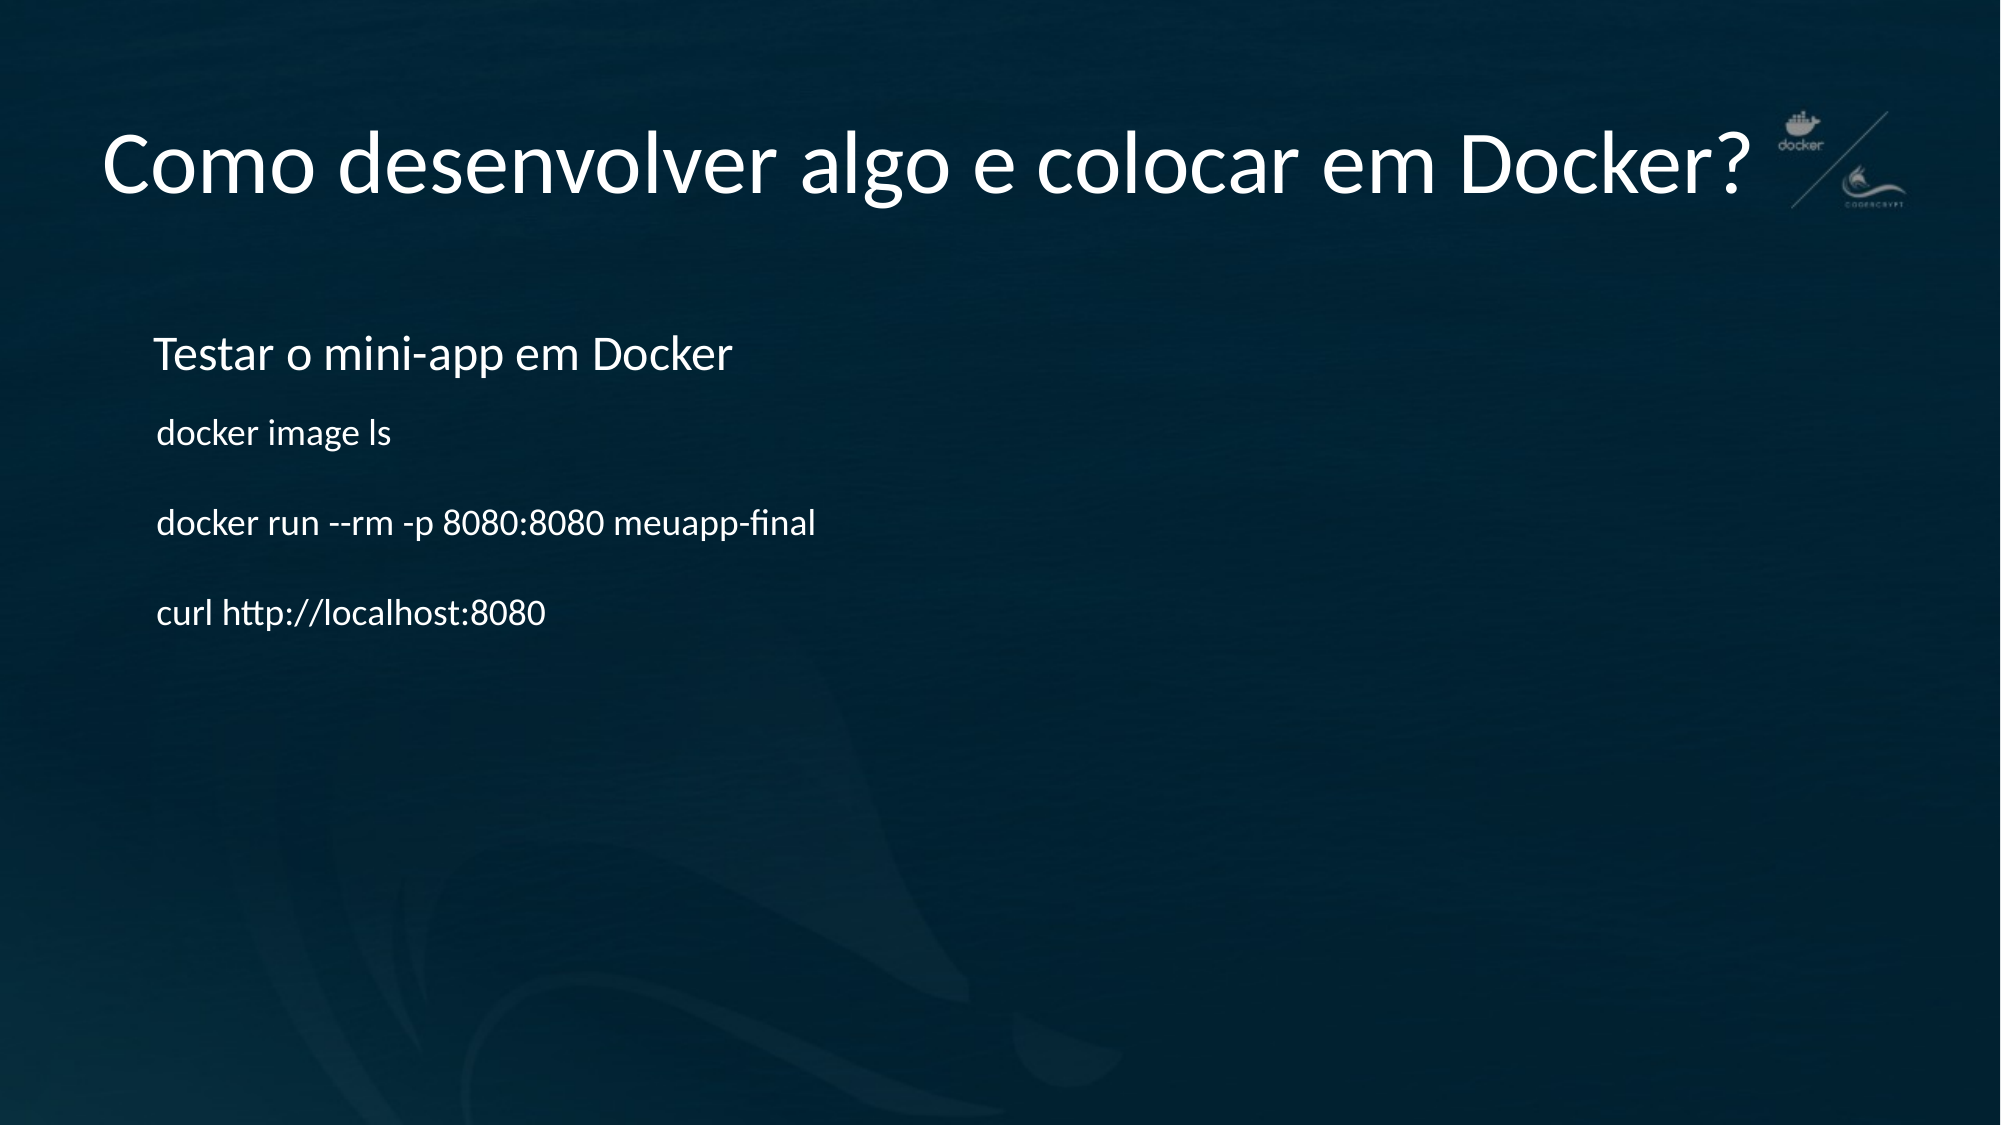

# Como desenvolver algo e colocar em Docker?
Testar o mini-app em Docker
docker image ls

docker run --rm -p 8080:8080 meuapp-final

curl http://localhost:8080